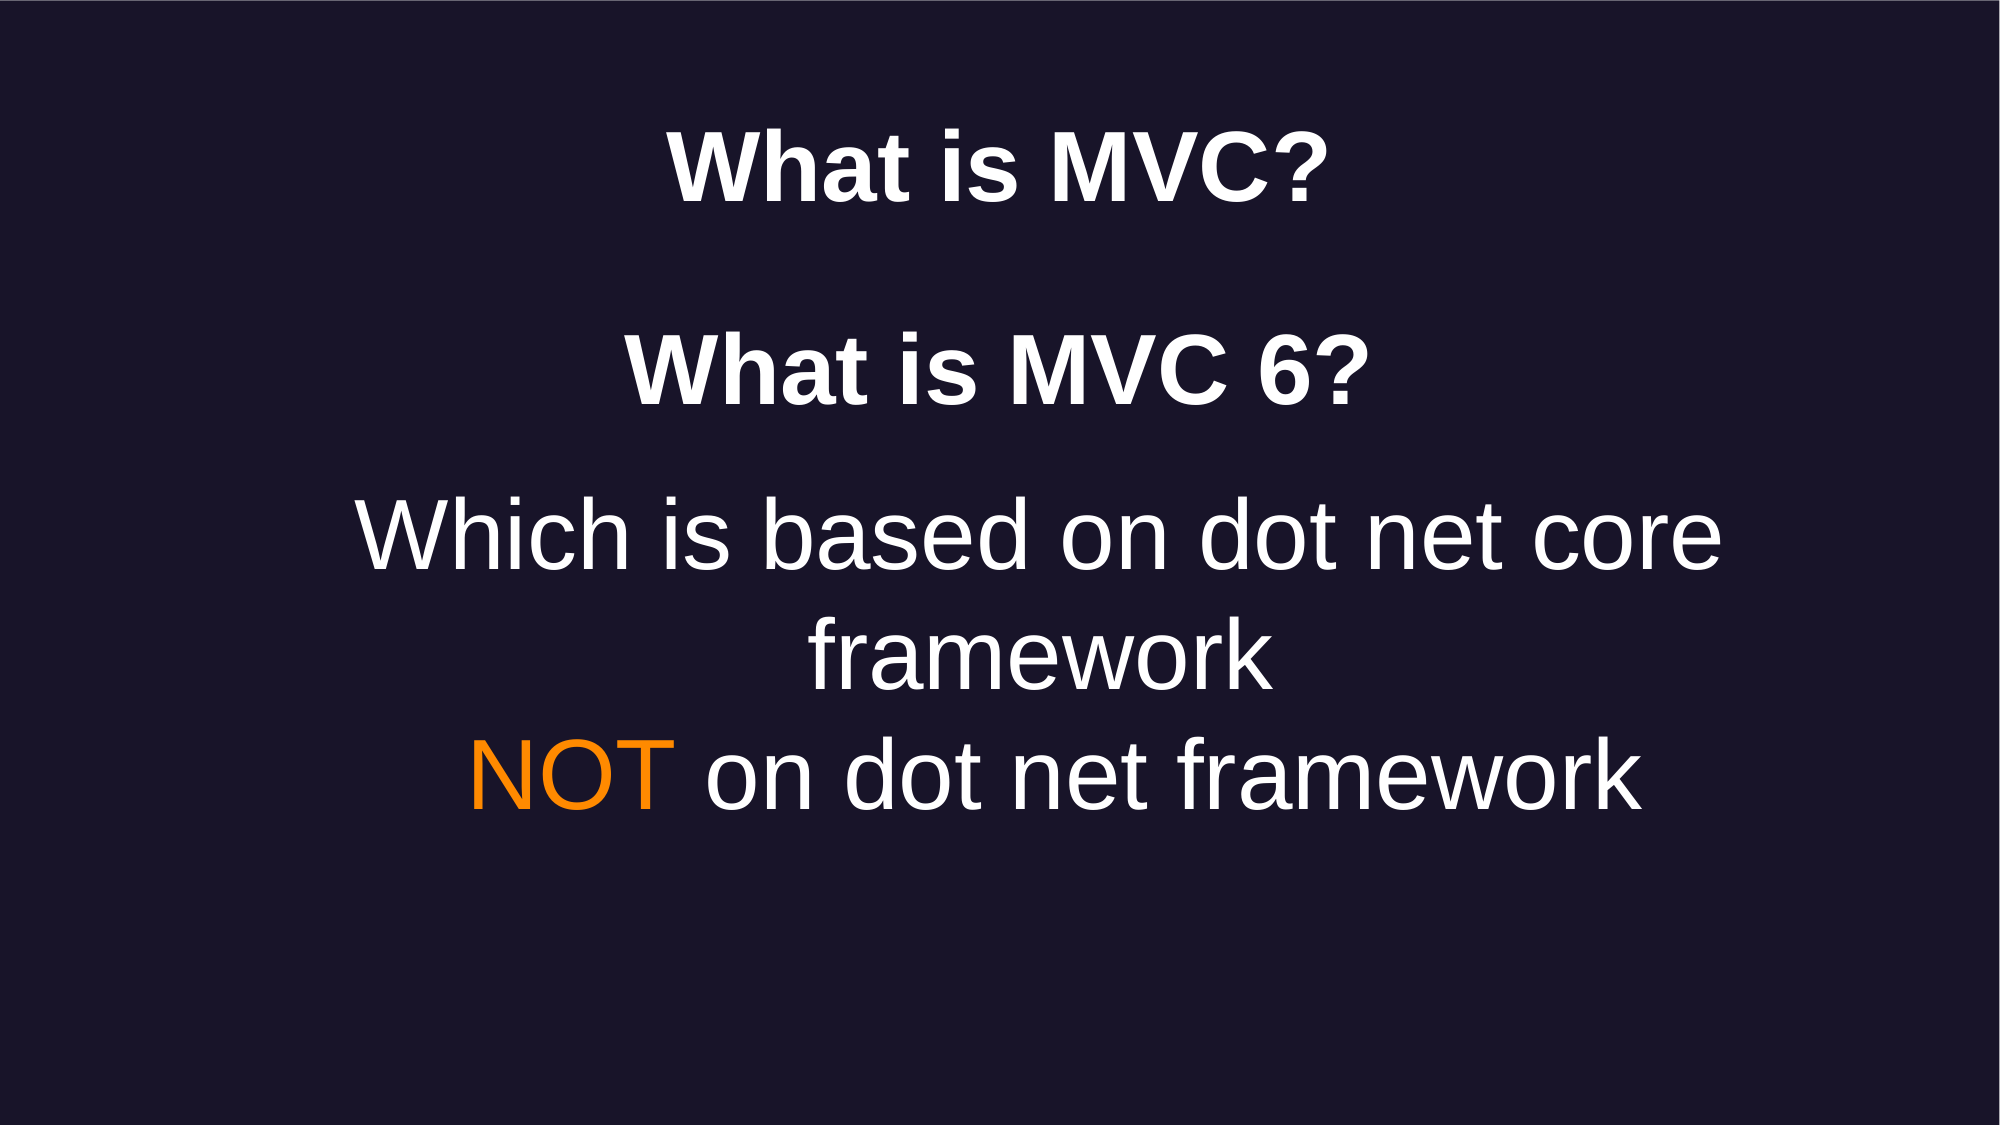

What is MVC?

What is MVC 6?

Which is based on dot net core framework
 NOT on dot net framework